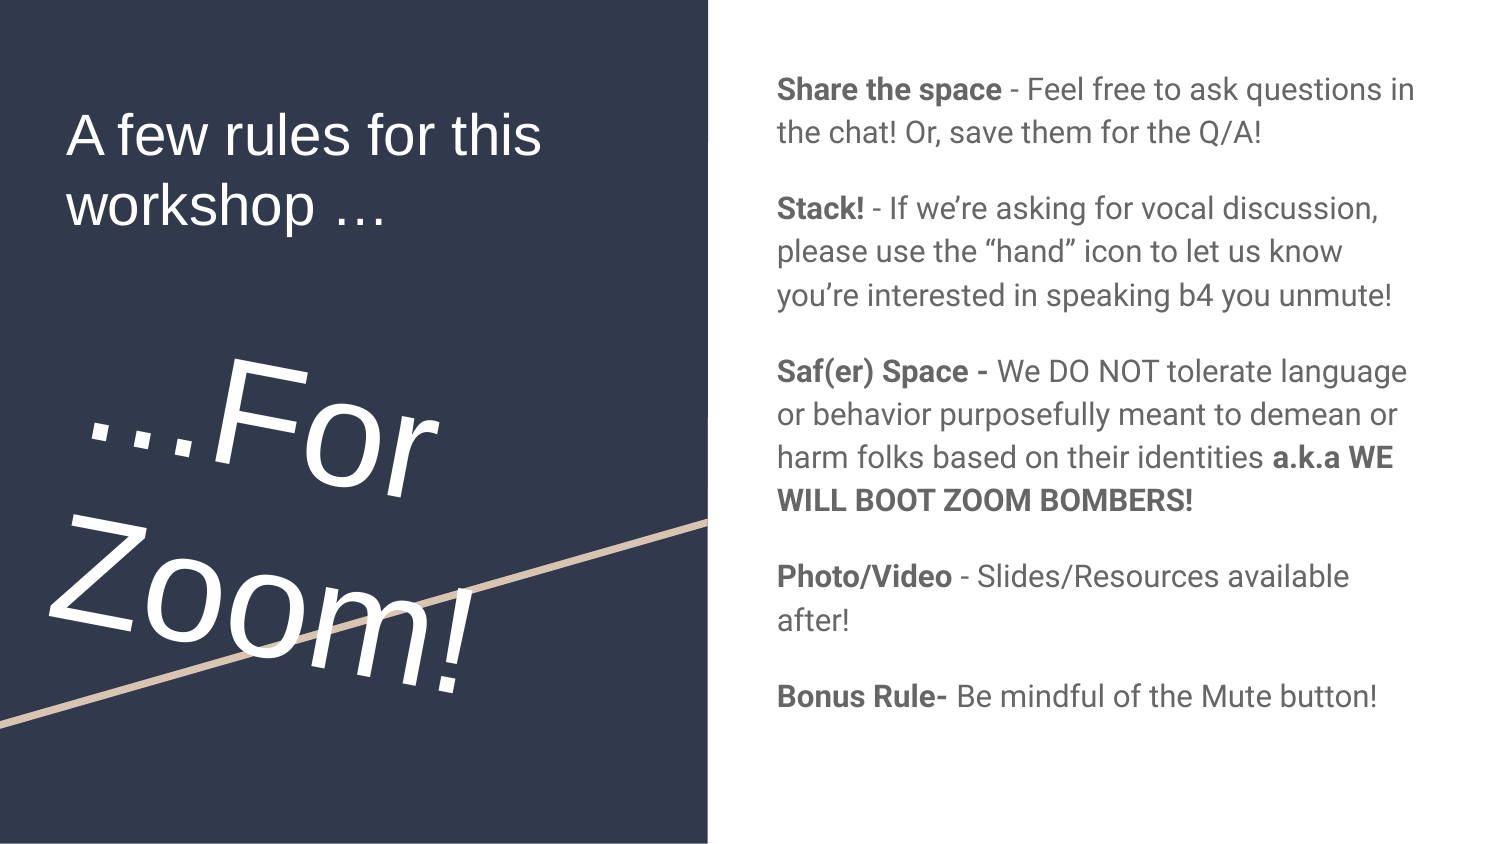

Share the space - Feel free to ask questions in the chat! Or, save them for the Q/A!
Stack! - If we’re asking for vocal discussion, please use the “hand” icon to let us know you’re interested in speaking b4 you unmute!
Saf(er) Space - We DO NOT tolerate language or behavior purposefully meant to demean or harm folks based on their identities a.k.a WE WILL BOOT ZOOM BOMBERS!
Photo/Video - Slides/Resources available after!
Bonus Rule- Be mindful of the Mute button!

# A few rules for this workshop …
...For Zoom!